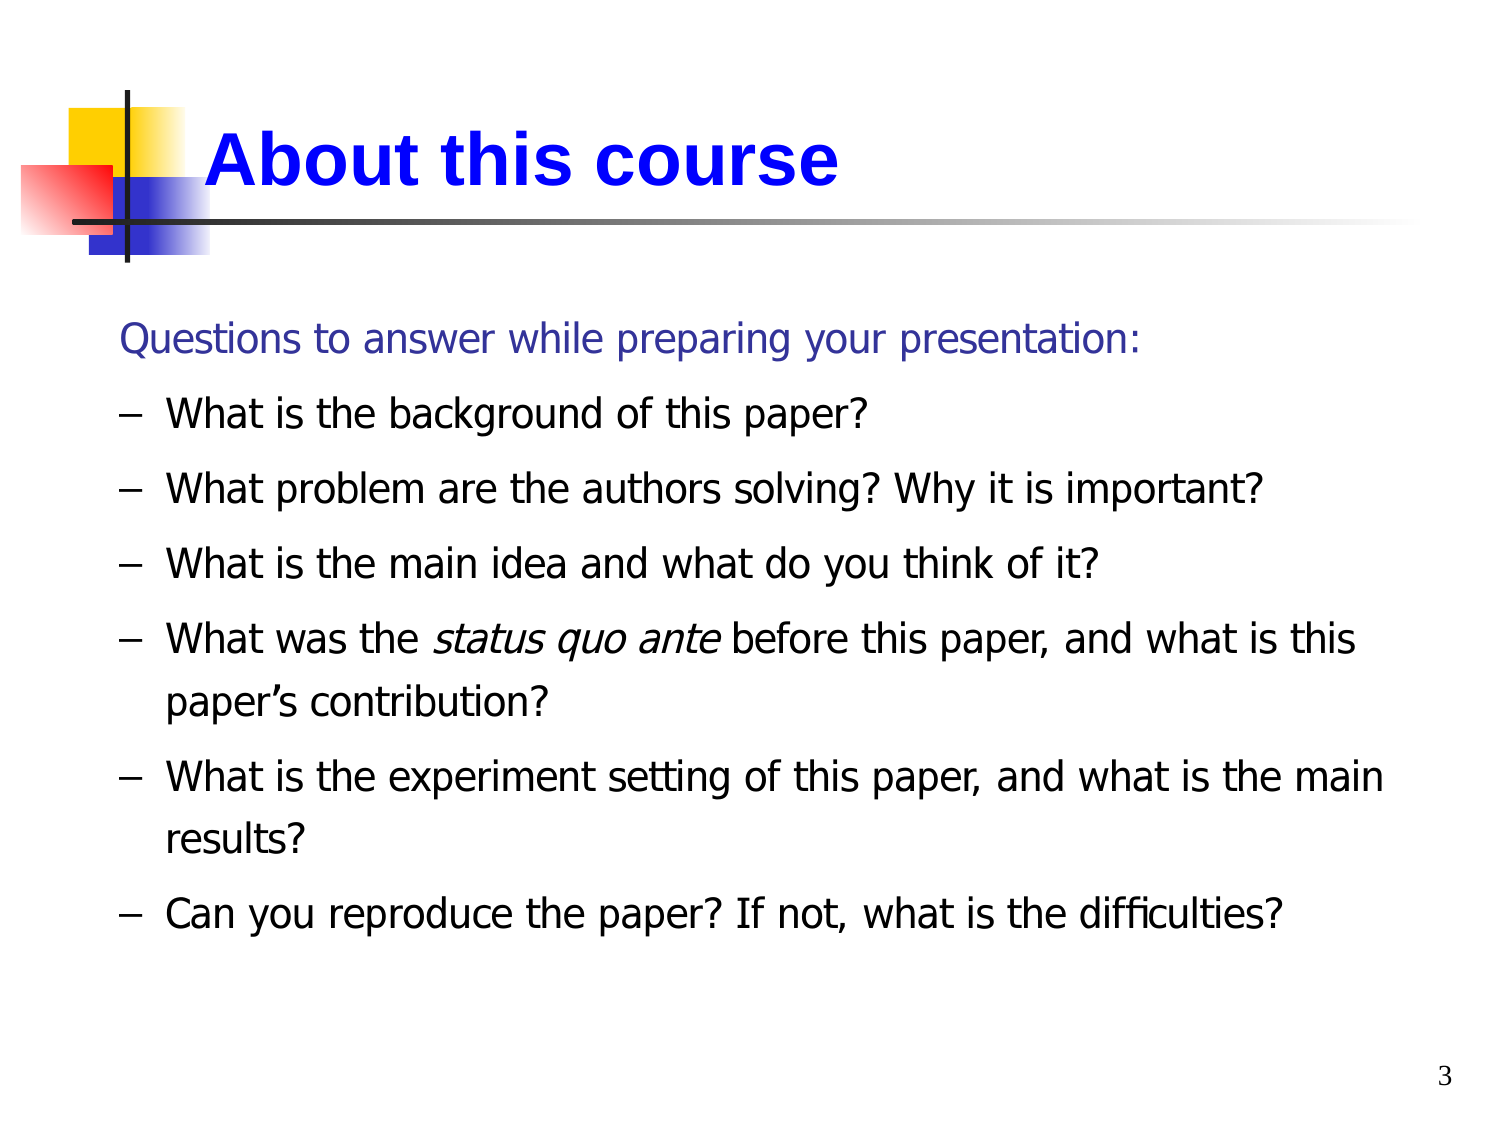

# About this course

Questions to answer while preparing your presentation:
What is the background of this paper?
What problem are the authors solving? Why it is important?
What is the main idea and what do you think of it?
What was the status quo ante before this paper, and what is this paper’s contribution?
What is the experiment setting of this paper, and what is the main results?
Can you reproduce the paper? If not, what is the difficulties?
3